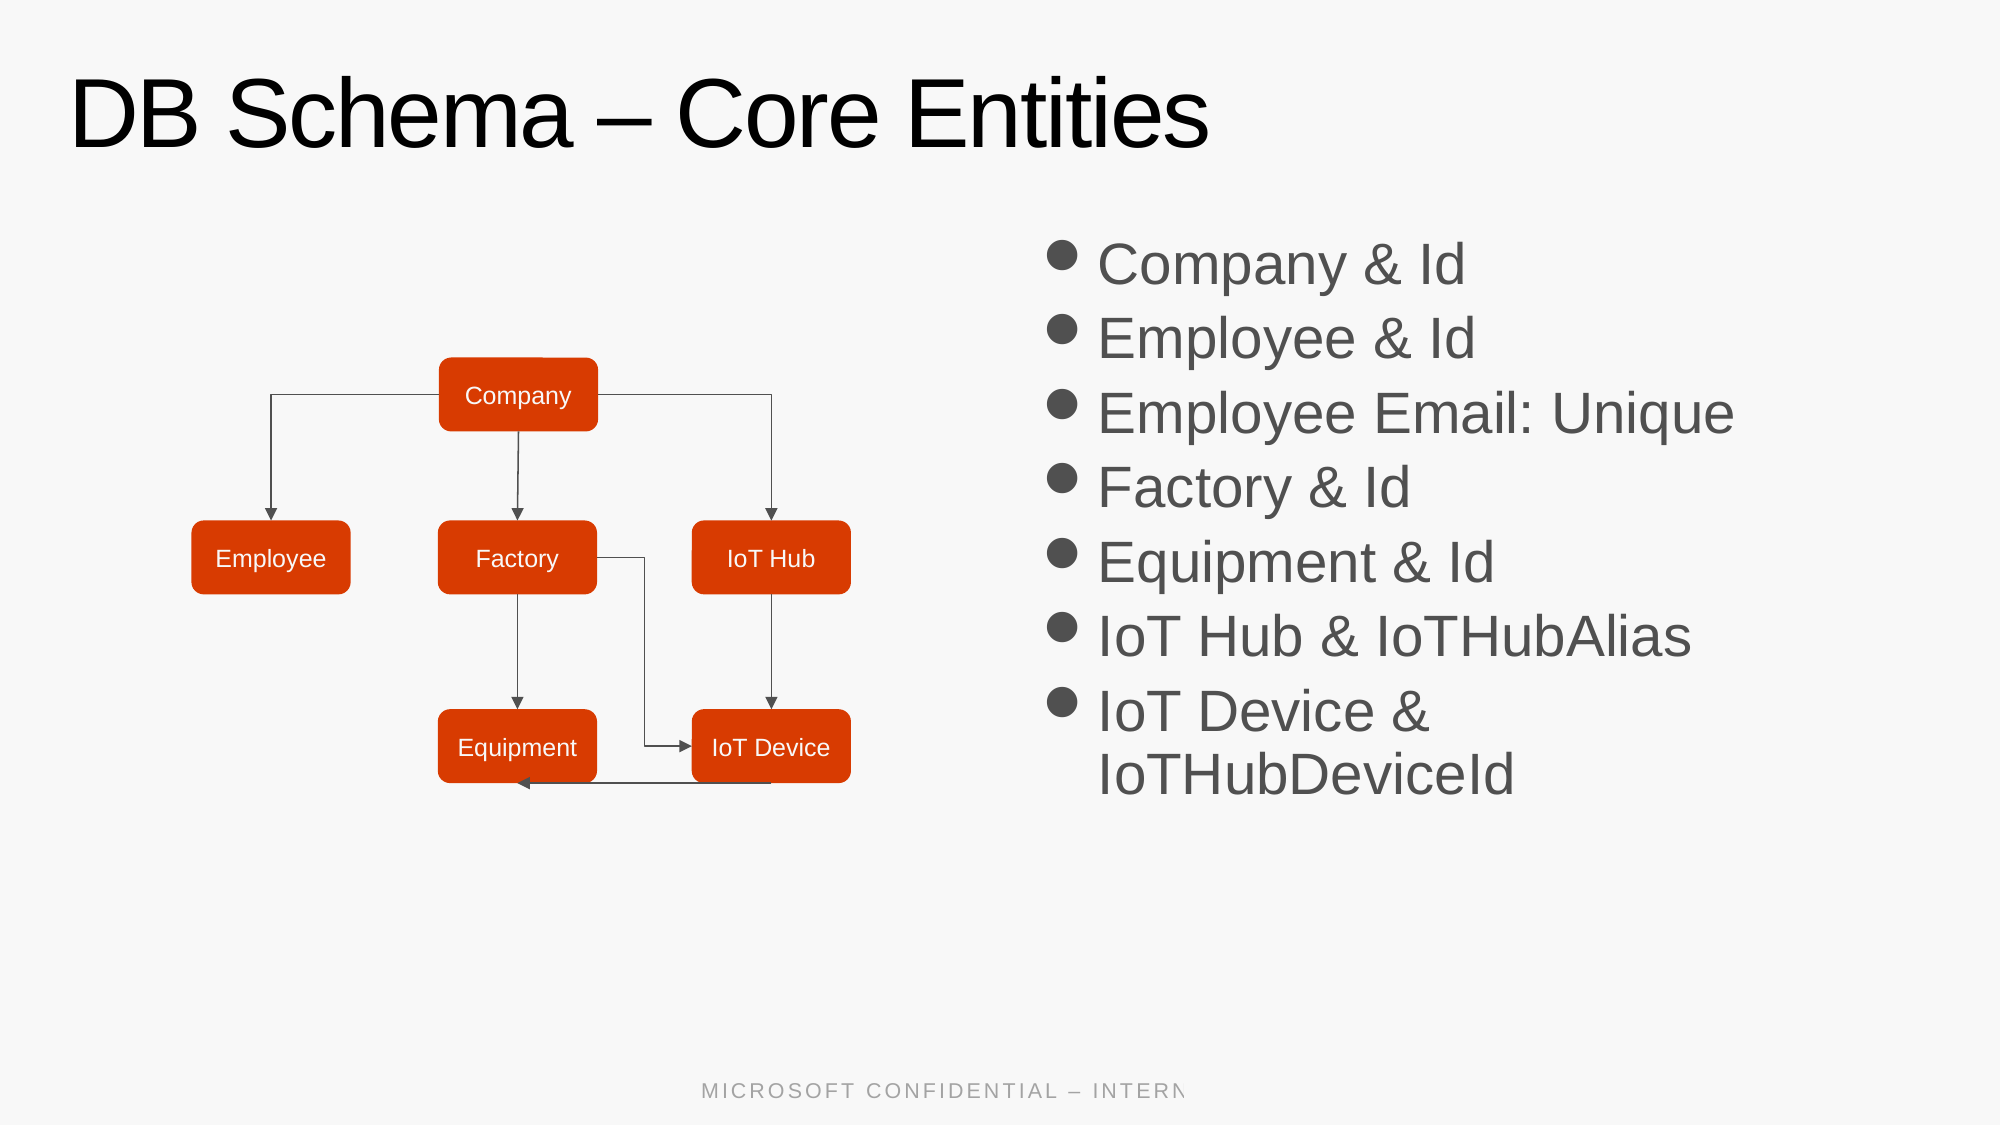

# DB Schema – Core Entities
Company & Id
Employee & Id
Employee Email: Unique
Factory & Id
Equipment & Id
IoT Hub & IoTHubAlias
IoT Device & IoTHubDeviceId

Company
Employee
IoT Hub
Factory
Equipment
IoT Device